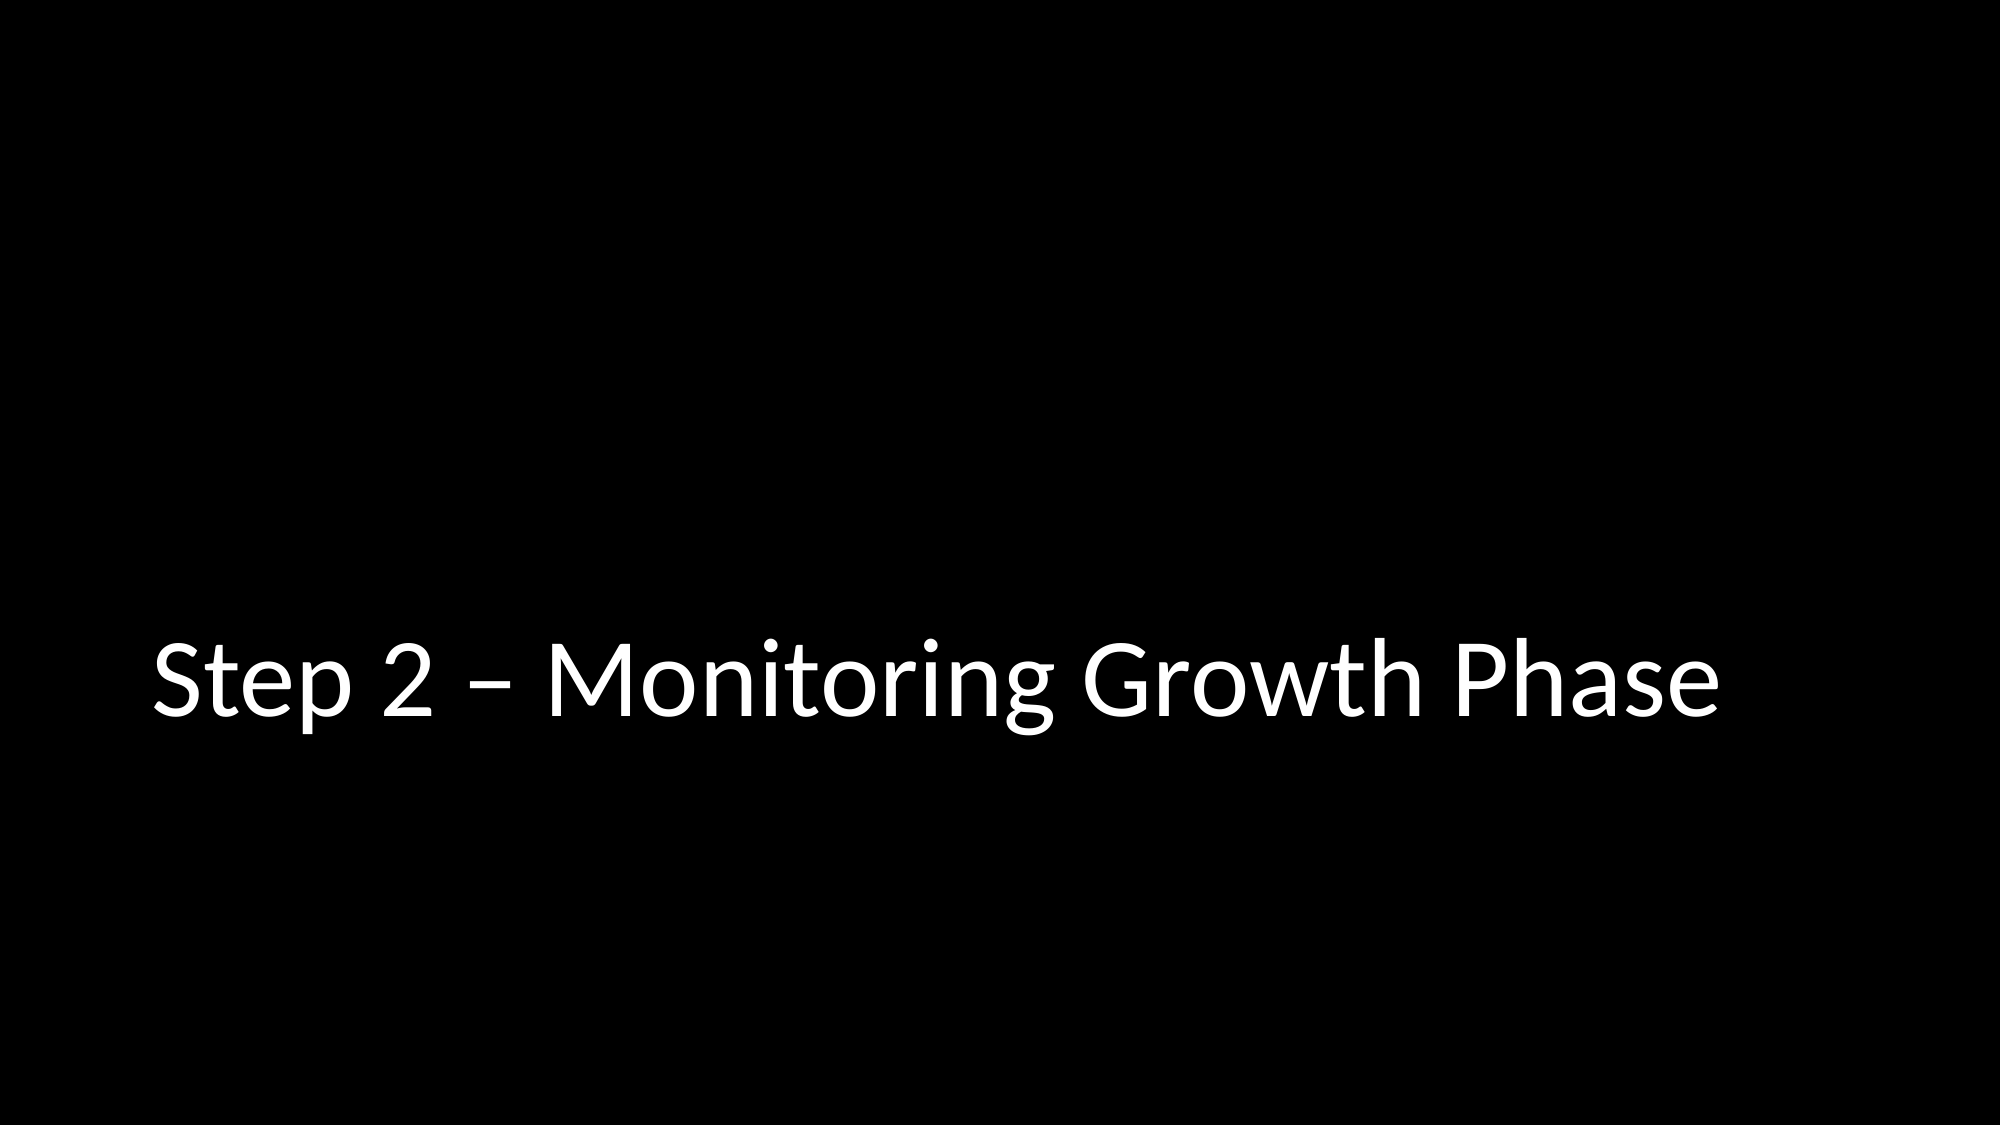

# Step 2 – Monitoring Growth Phase